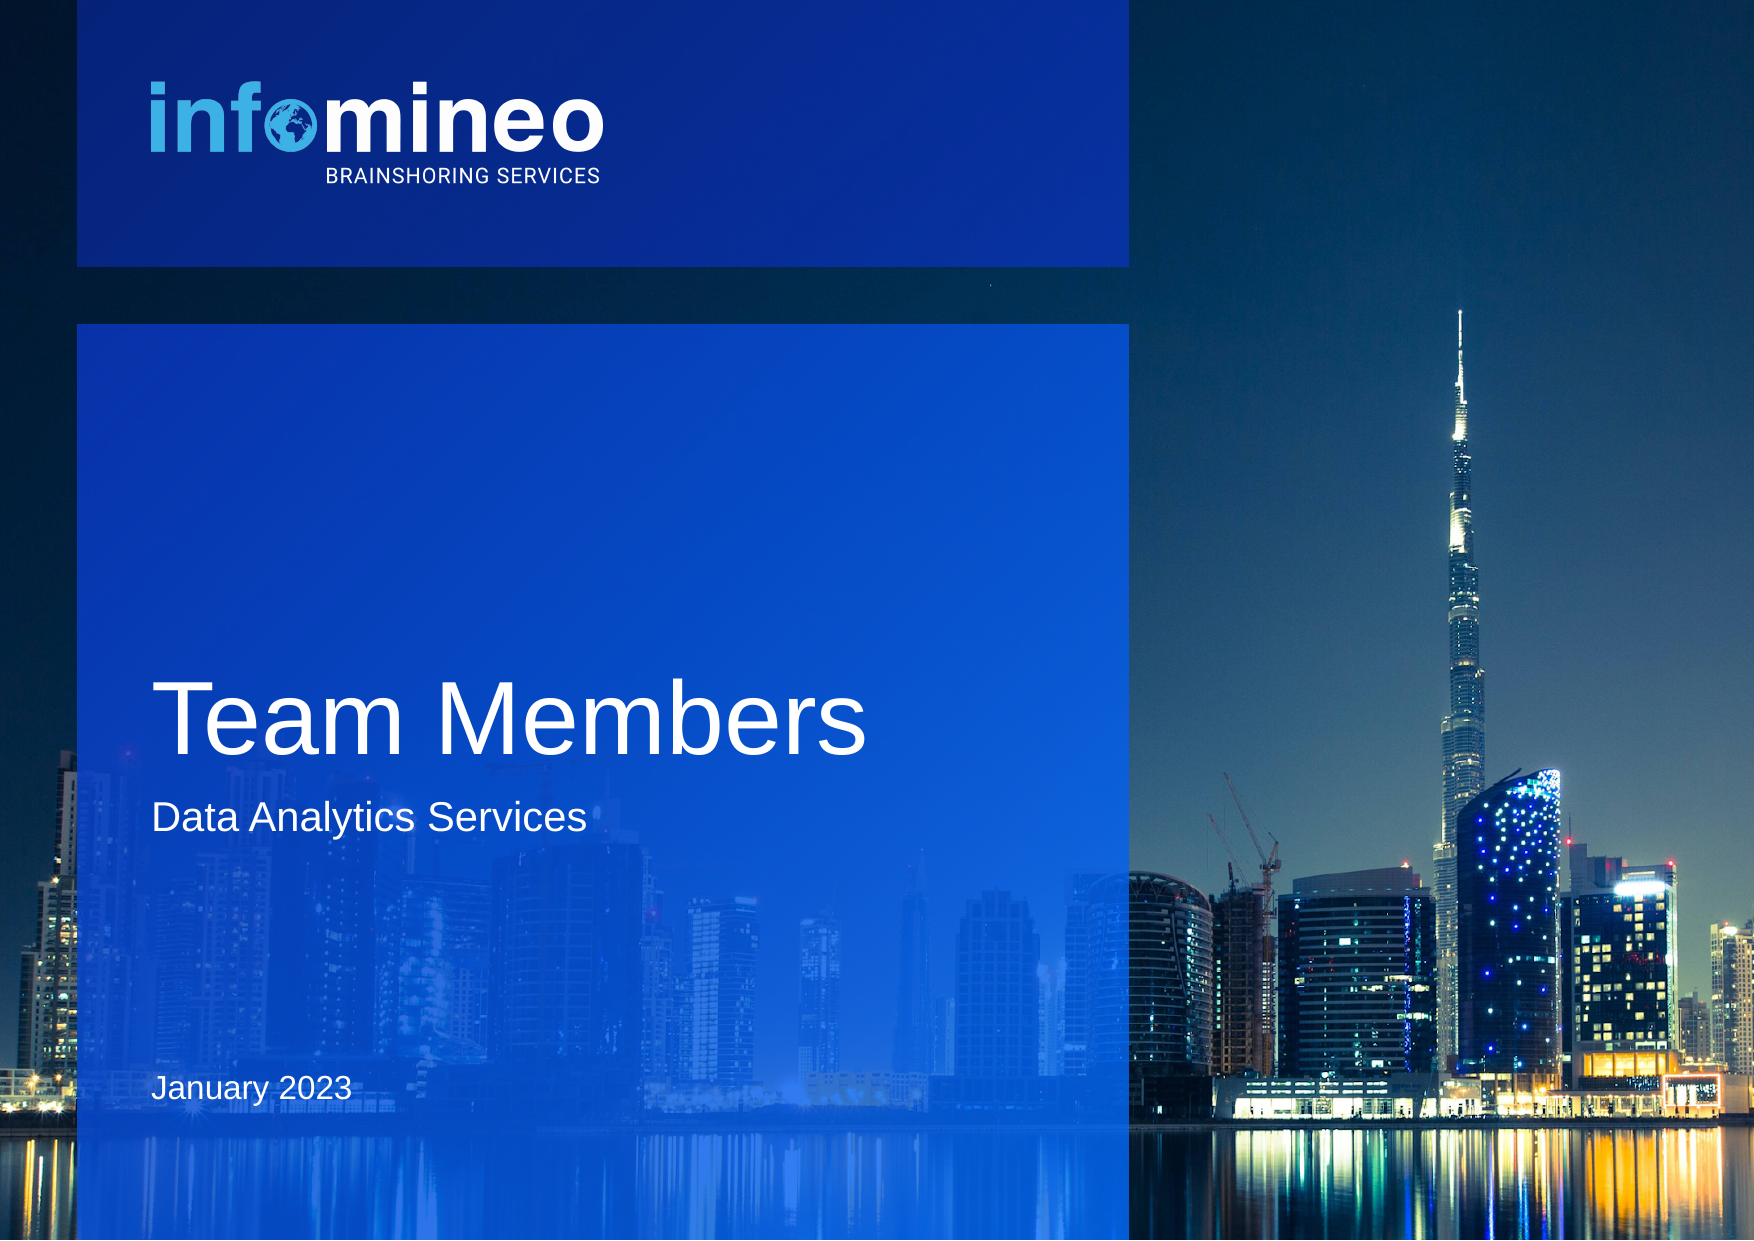

# Team Members
Data Analytics Services
January 2023